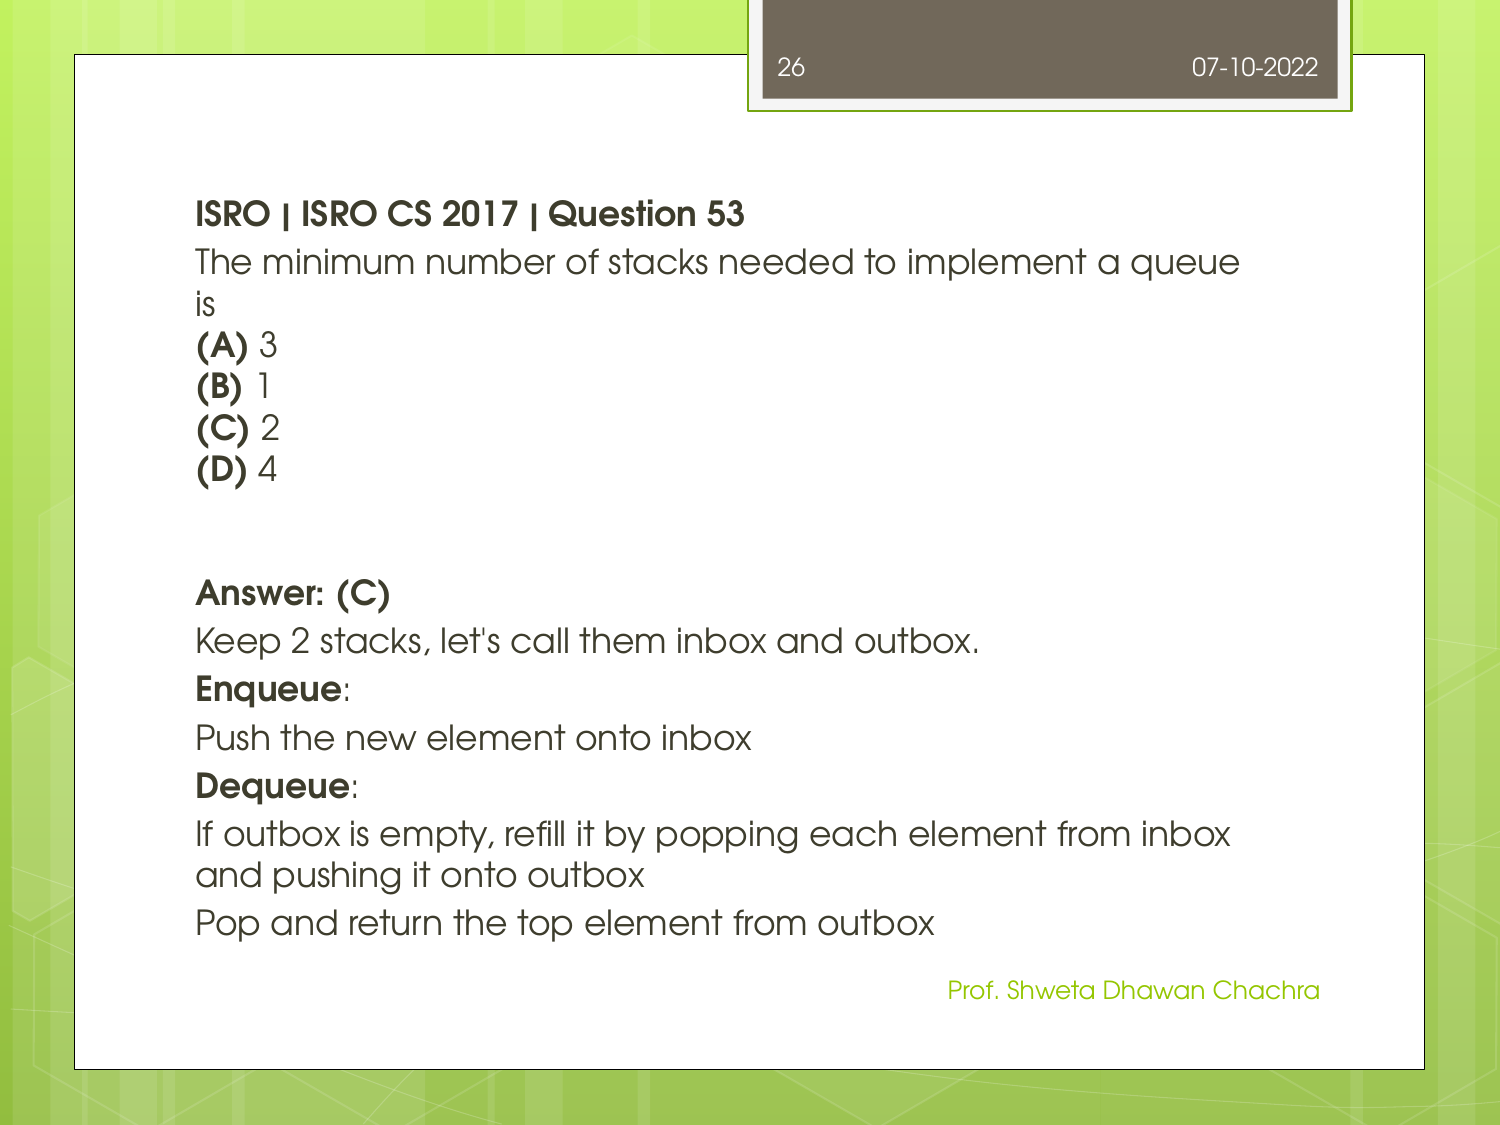

26
07-10-2022
ISRO | ISRO CS 2017 | Question 53
The minimum number of stacks needed to implement a queue is
(A) 3
(B) 1
(C) 2
(D) 4
Answer: (C)
Keep 2 stacks, let's call them inbox and outbox.
Enqueue:
Push the new element onto inbox
Dequeue:
If outbox is empty, refill it by popping each element from inbox and pushing it onto outbox
Pop and return the top element from outbox

Prof. Shweta Dhawan Chachra